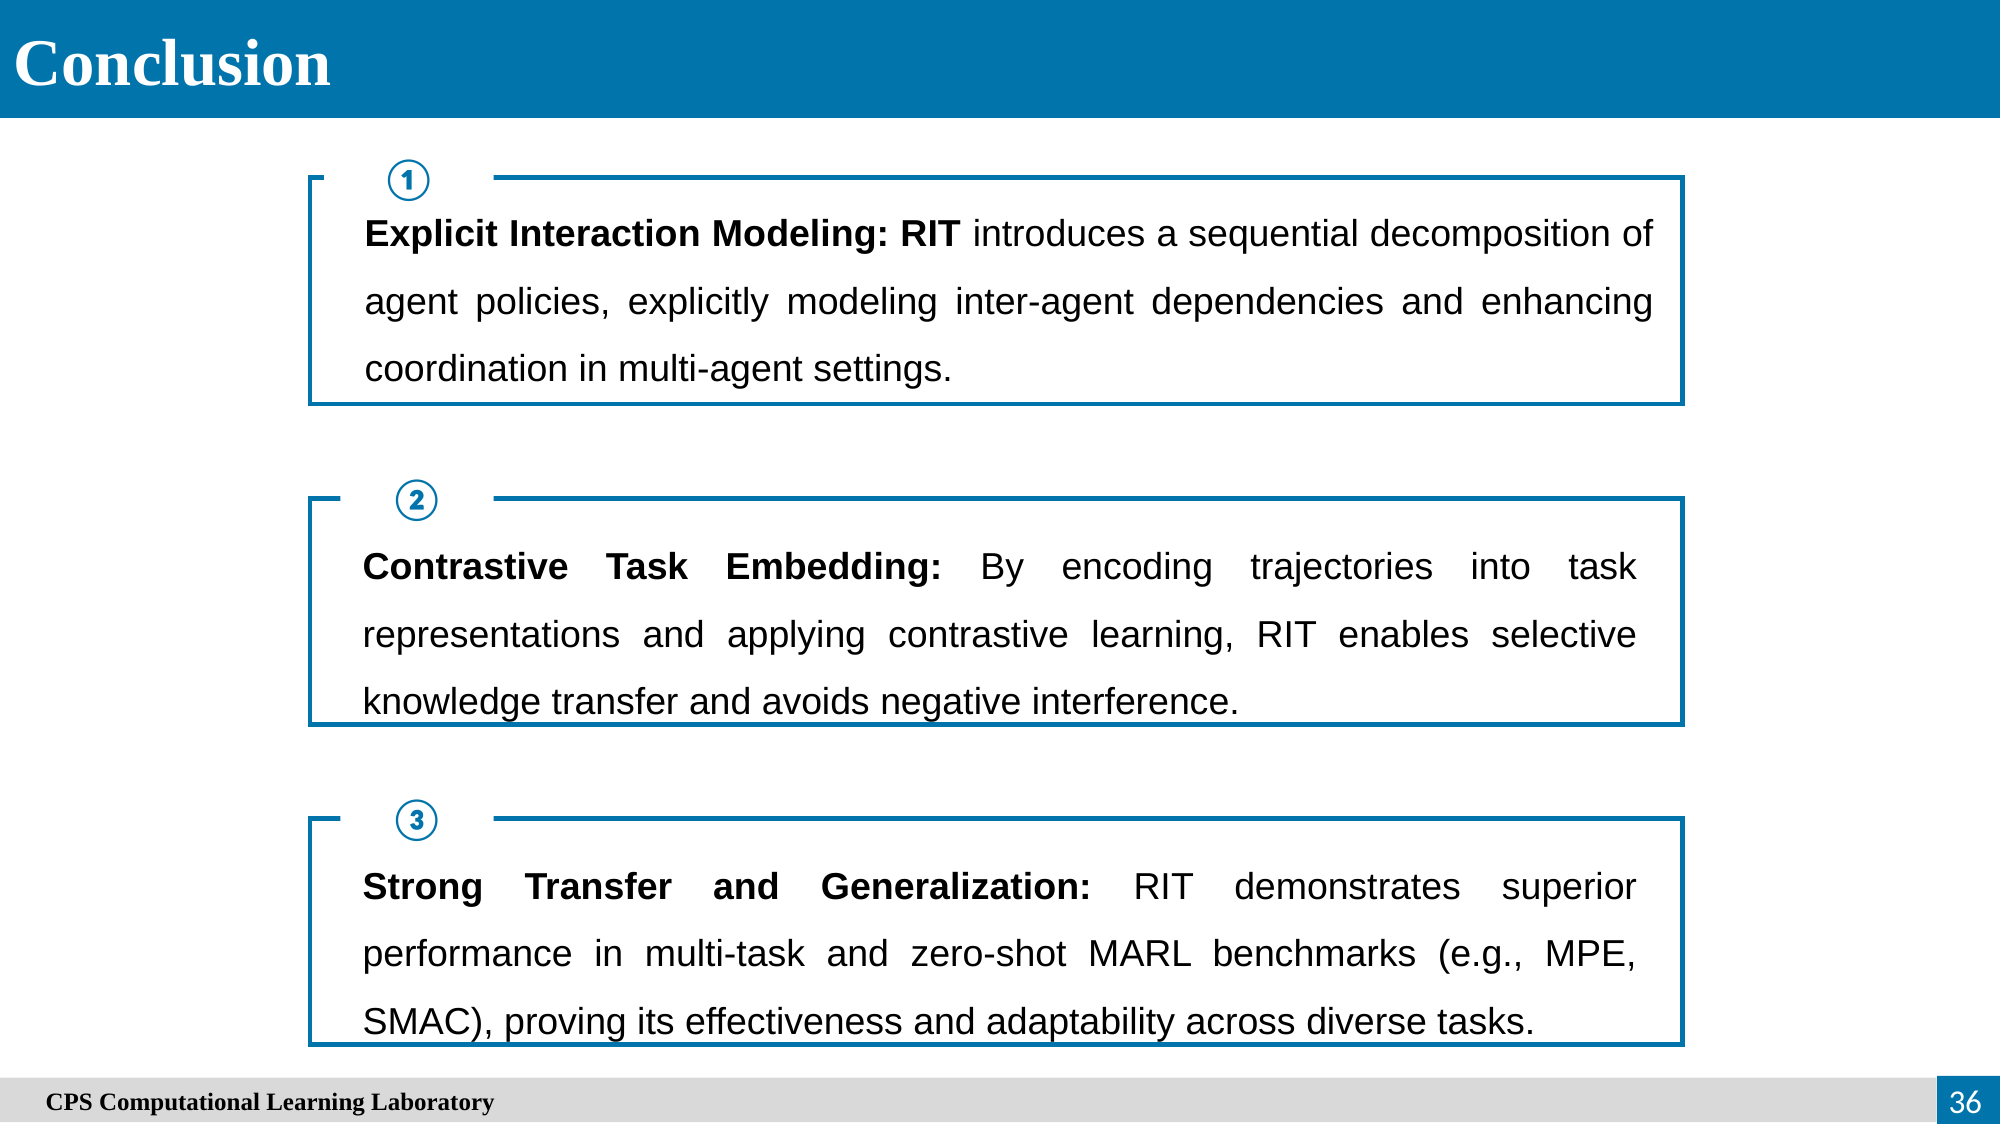

Conclusion
①

Explicit Interaction Modeling: RIT introduces a sequential decomposition of agent policies, explicitly modeling inter-agent dependencies and enhancing coordination in multi-agent settings.
②

Contrastive Task Embedding: By encoding trajectories into task representations and applying contrastive learning, RIT enables selective knowledge transfer and avoids negative interference.
③

Strong Transfer and Generalization: RIT demonstrates superior performance in multi-task and zero-shot MARL benchmarks (e.g., MPE, SMAC), proving its effectiveness and adaptability across diverse tasks.
36
　CPS Computational Learning Laboratory